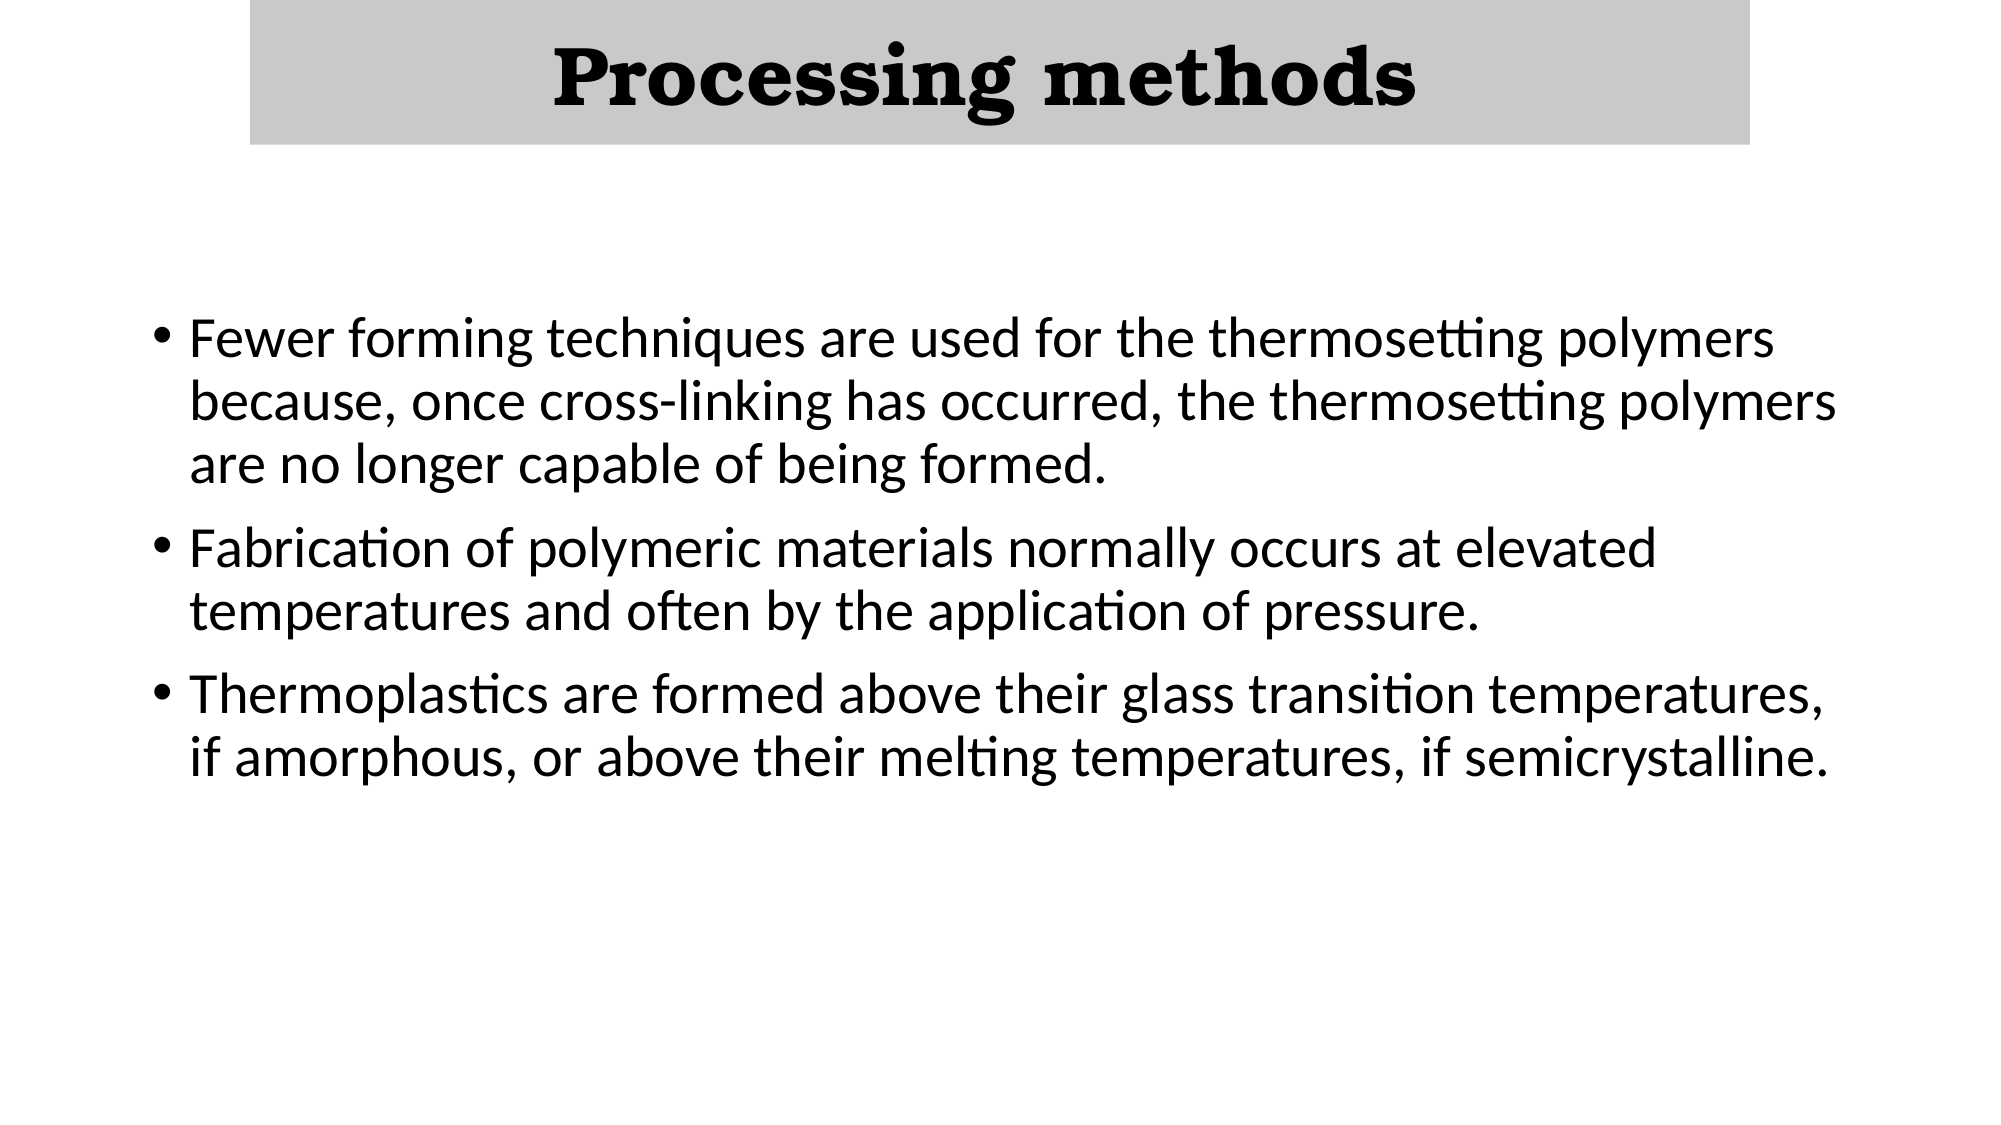

Processing methods
Fewer forming techniques are used for the thermosetting polymers because, once cross-linking has occurred, the thermosetting polymers are no longer capable of being formed.
Fabrication of polymeric materials normally occurs at elevated temperatures and often by the application of pressure.
Thermoplastics are formed above their glass transition temperatures, if amorphous, or above their melting temperatures, if semicrystalline.